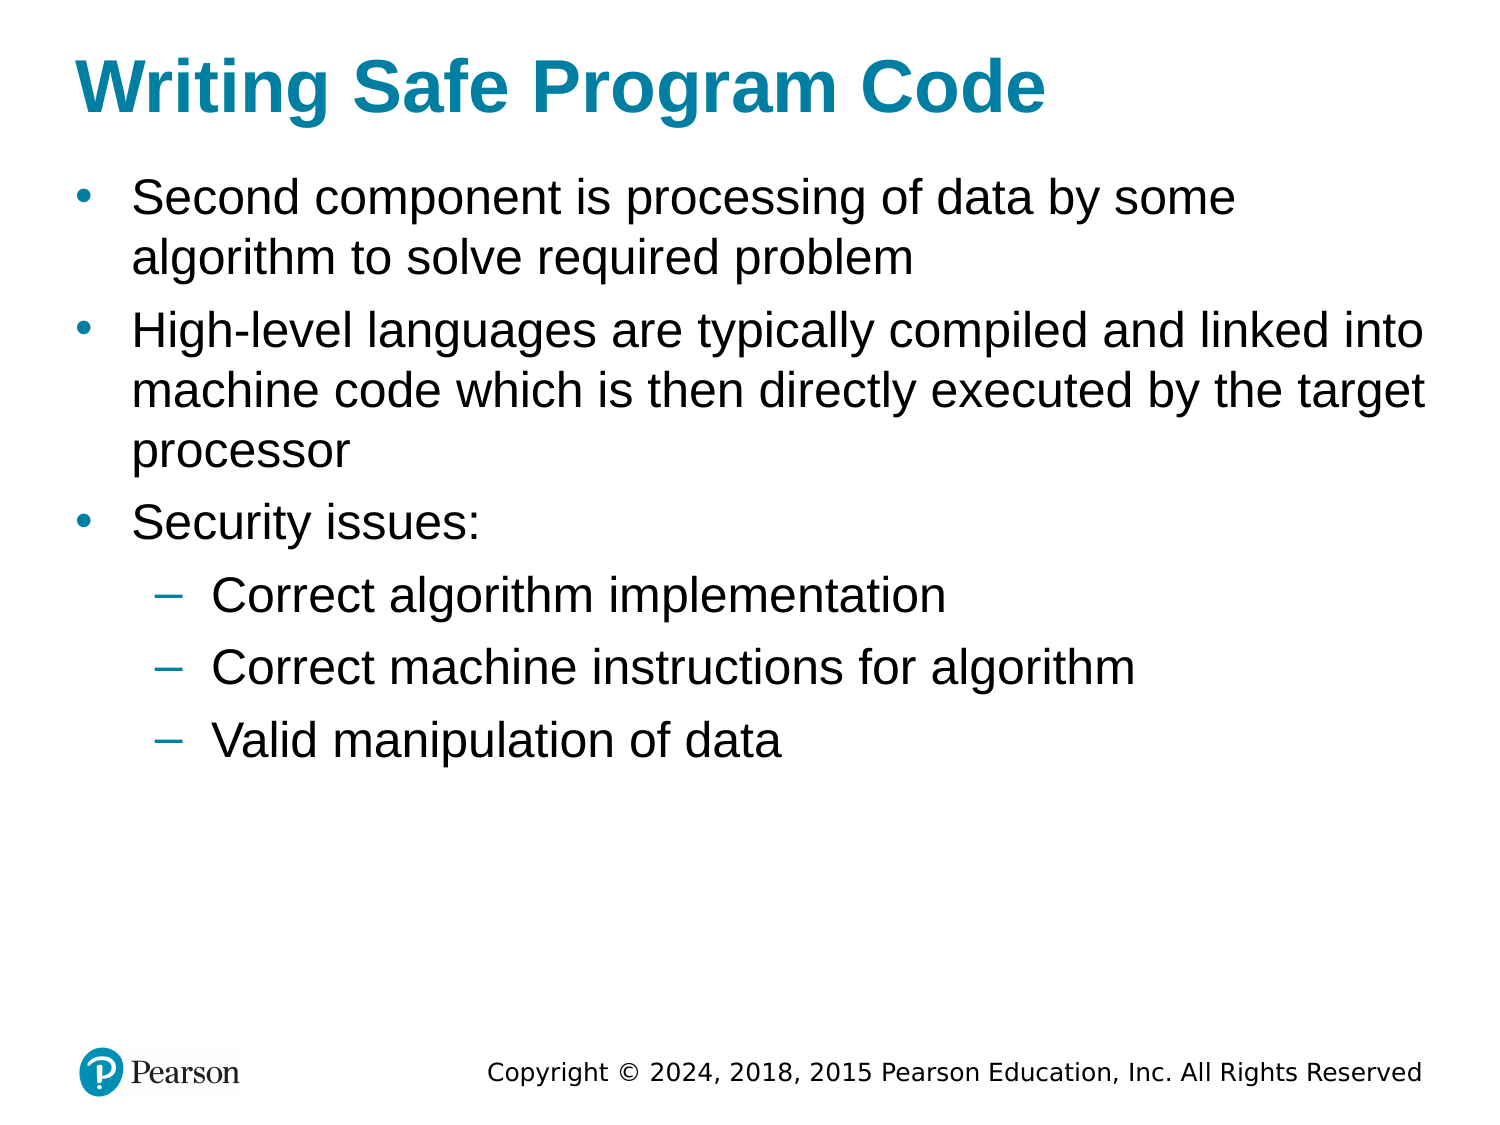

# Writing Safe Program Code
Second component is processing of data by some algorithm to solve required problem
High-level languages are typically compiled and linked into machine code which is then directly executed by the target processor
Security issues:
Correct algorithm implementation
Correct machine instructions for algorithm
Valid manipulation of data